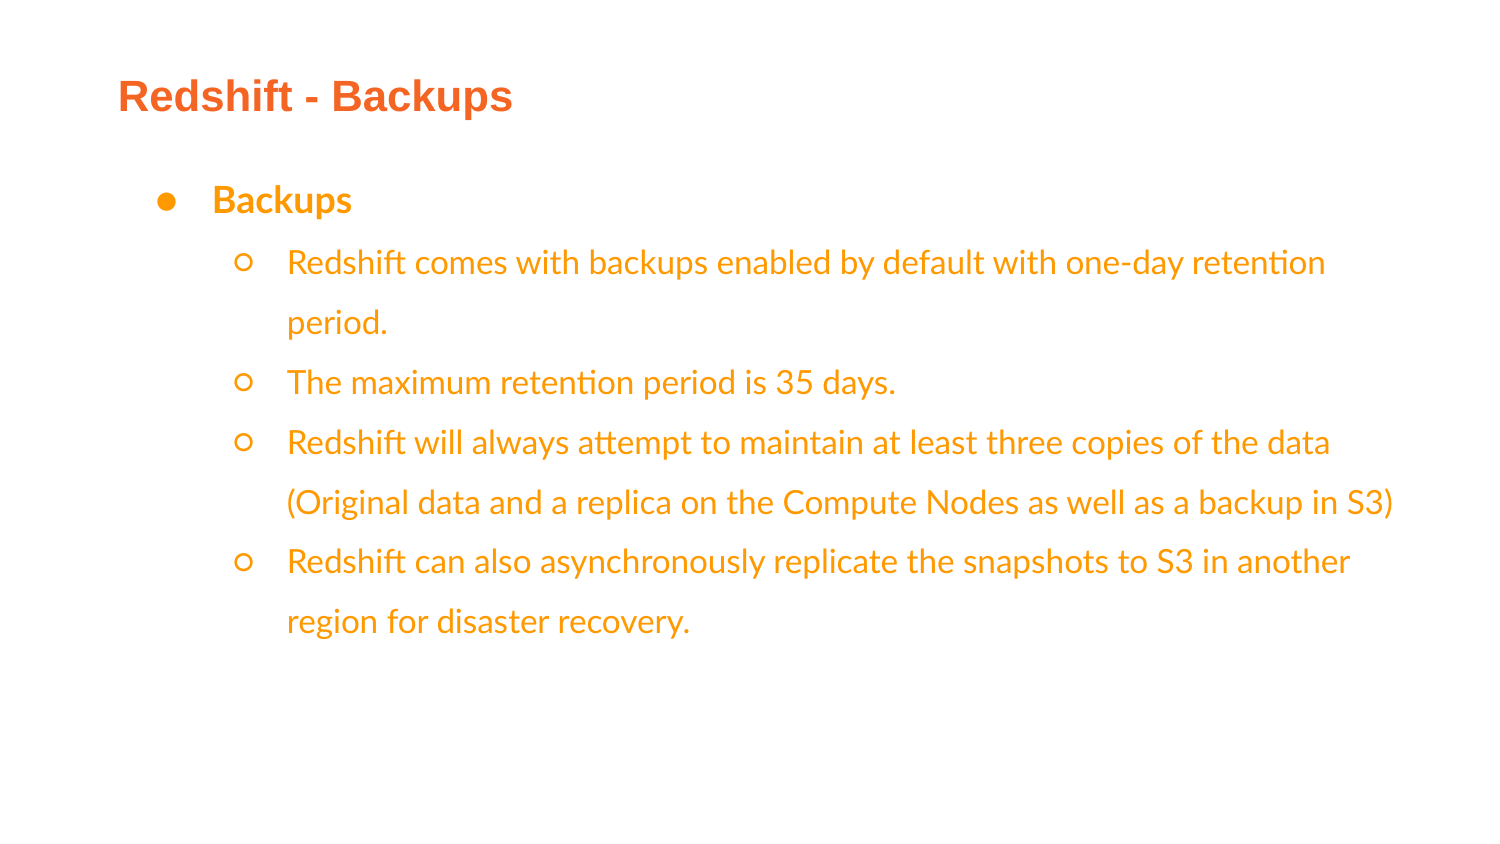

Redshift - Backups
Backups
Redshift comes with backups enabled by default with one-day retention period.
The maximum retention period is 35 days.
Redshift will always attempt to maintain at least three copies of the data (Original data and a replica on the Compute Nodes as well as a backup in S3)
Redshift can also asynchronously replicate the snapshots to S3 in another region for disaster recovery.